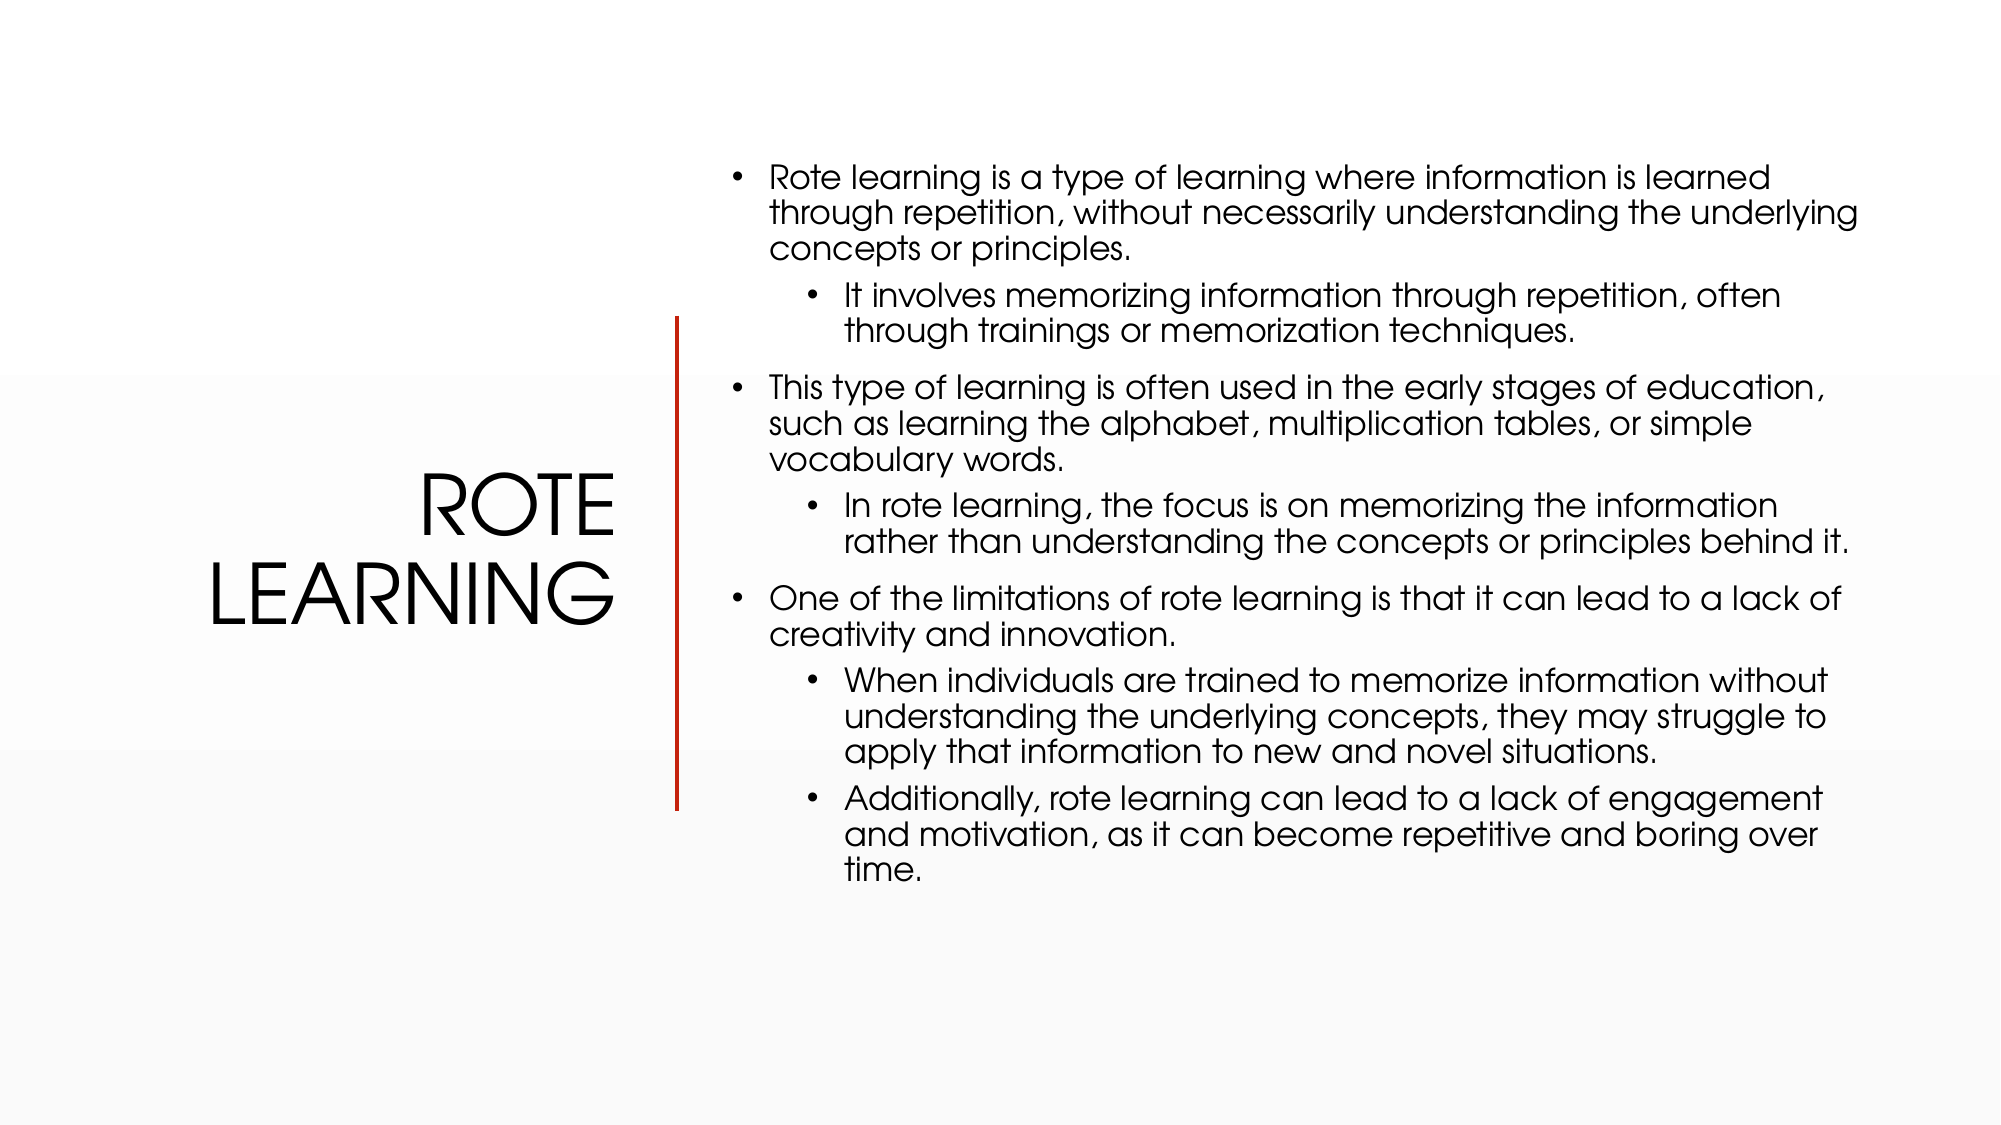

# Rote learning
Rote learning is a type of learning where information is learned through repetition, without necessarily understanding the underlying concepts or principles.
It involves memorizing information through repetition, often through trainings or memorization techniques.
This type of learning is often used in the early stages of education, such as learning the alphabet, multiplication tables, or simple vocabulary words.
In rote learning, the focus is on memorizing the information rather than understanding the concepts or principles behind it.
One of the limitations of rote learning is that it can lead to a lack of creativity and innovation.
When individuals are trained to memorize information without understanding the underlying concepts, they may struggle to apply that information to new and novel situations.
Additionally, rote learning can lead to a lack of engagement and motivation, as it can become repetitive and boring over time.